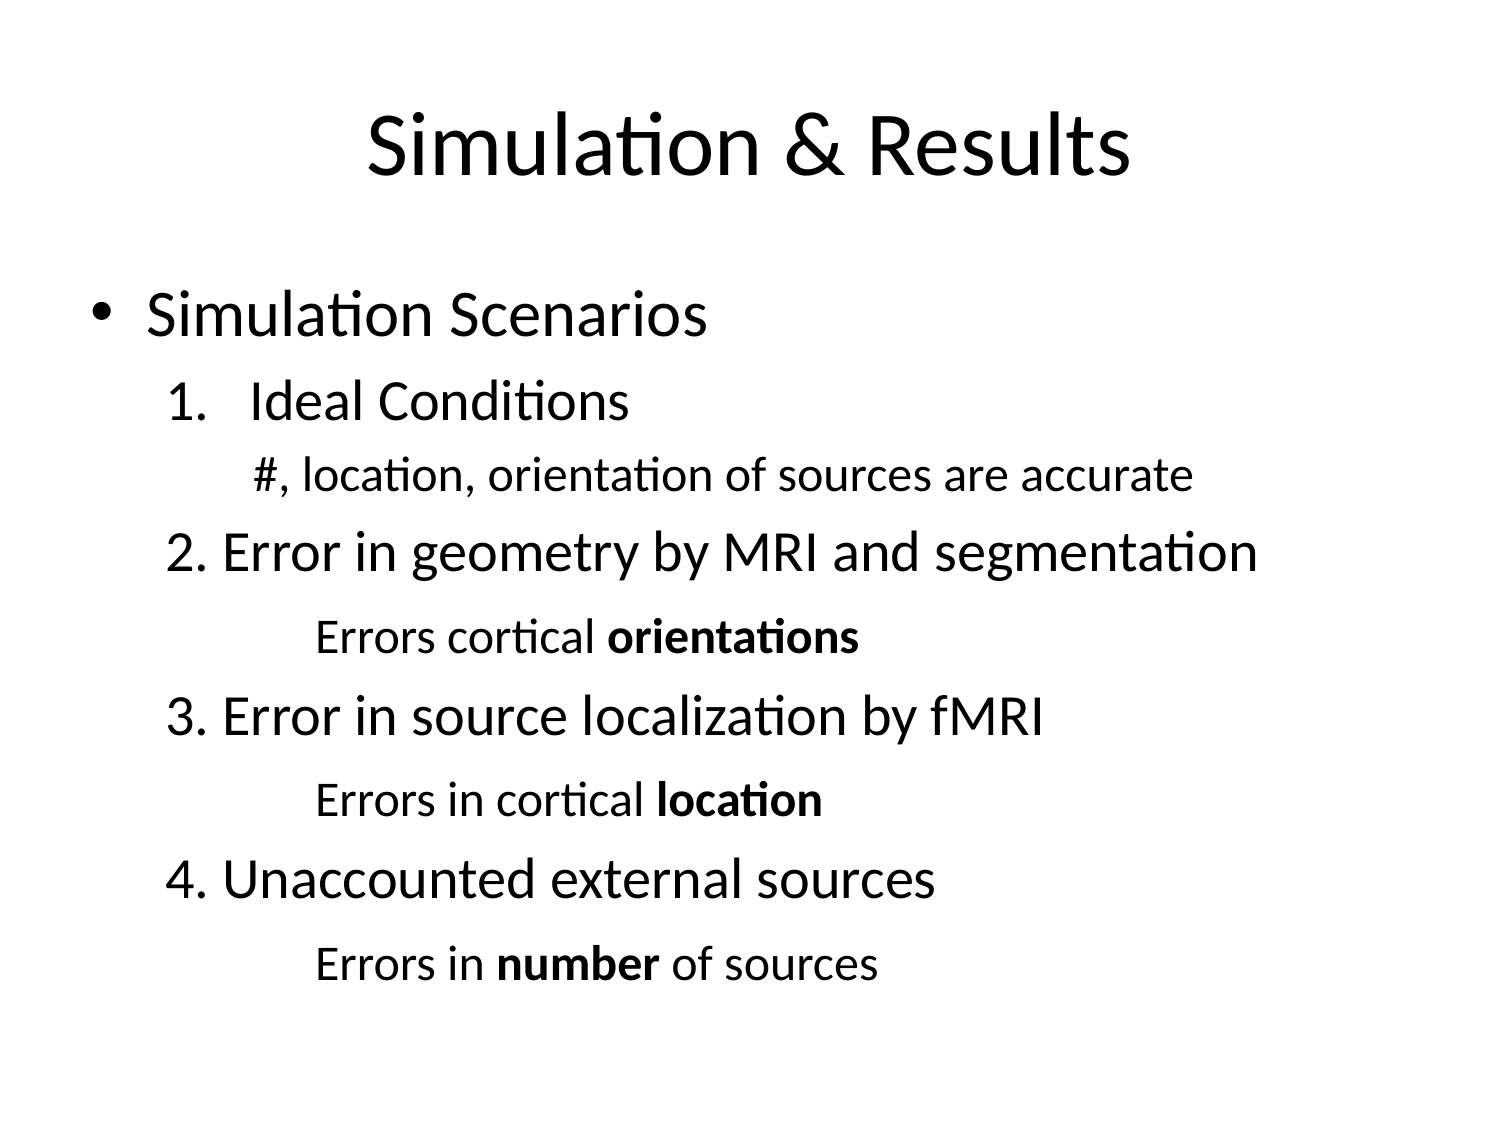

# Simulation & Results
Simulation Scenarios
Ideal Conditions
  #, location, orientation of sources are accurate
2. Error in geometry by MRI and segmentation
	Errors cortical orientations
3. Error in source localization by fMRI
	Errors in cortical location
4. Unaccounted external sources
	Errors in number of sources